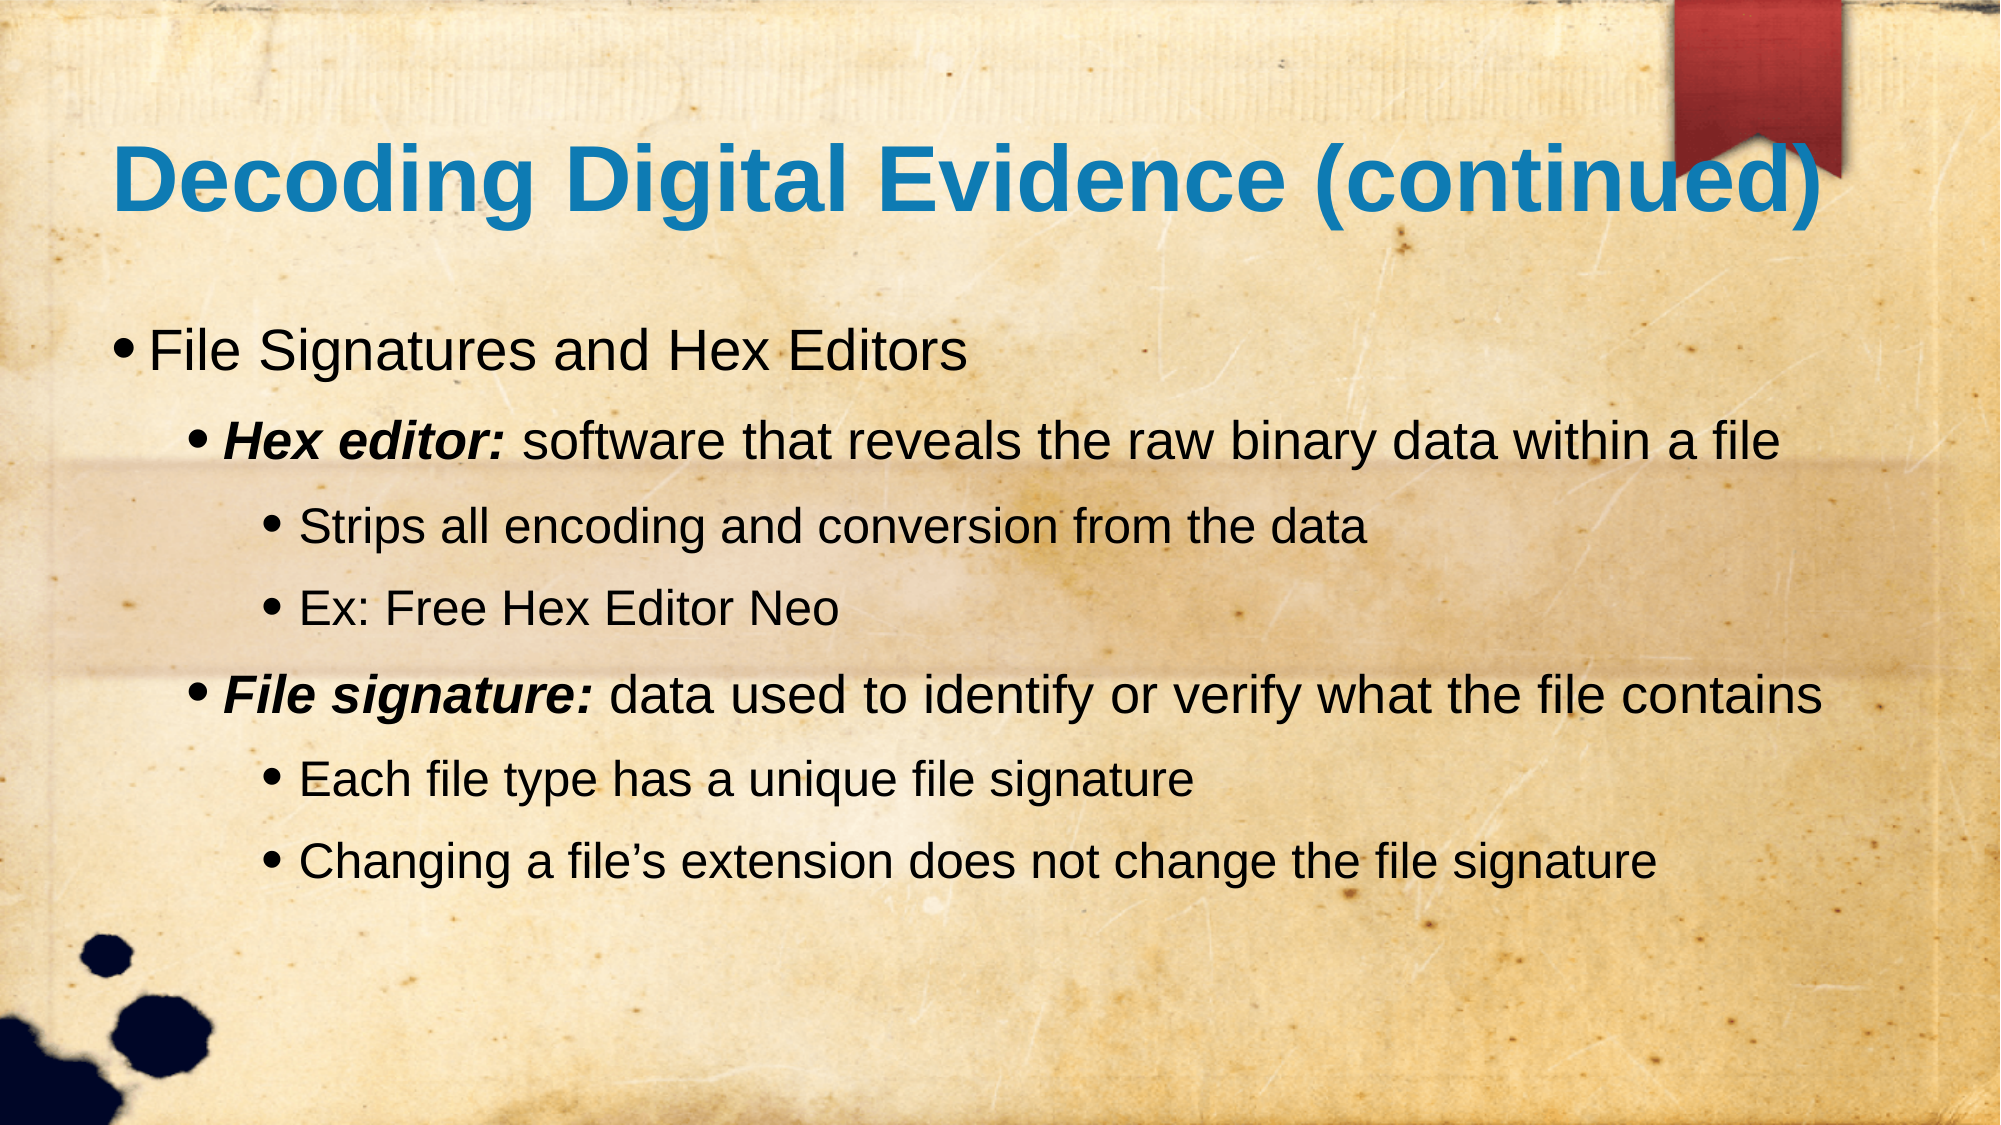

Decoding Digital Evidence (continued)
File Signatures and Hex Editors
Hex editor: software that reveals the raw binary data within a file
Strips all encoding and conversion from the data
Ex: Free Hex Editor Neo
File signature: data used to identify or verify what the file contains
Each file type has a unique file signature
Changing a file’s extension does not change the file signature